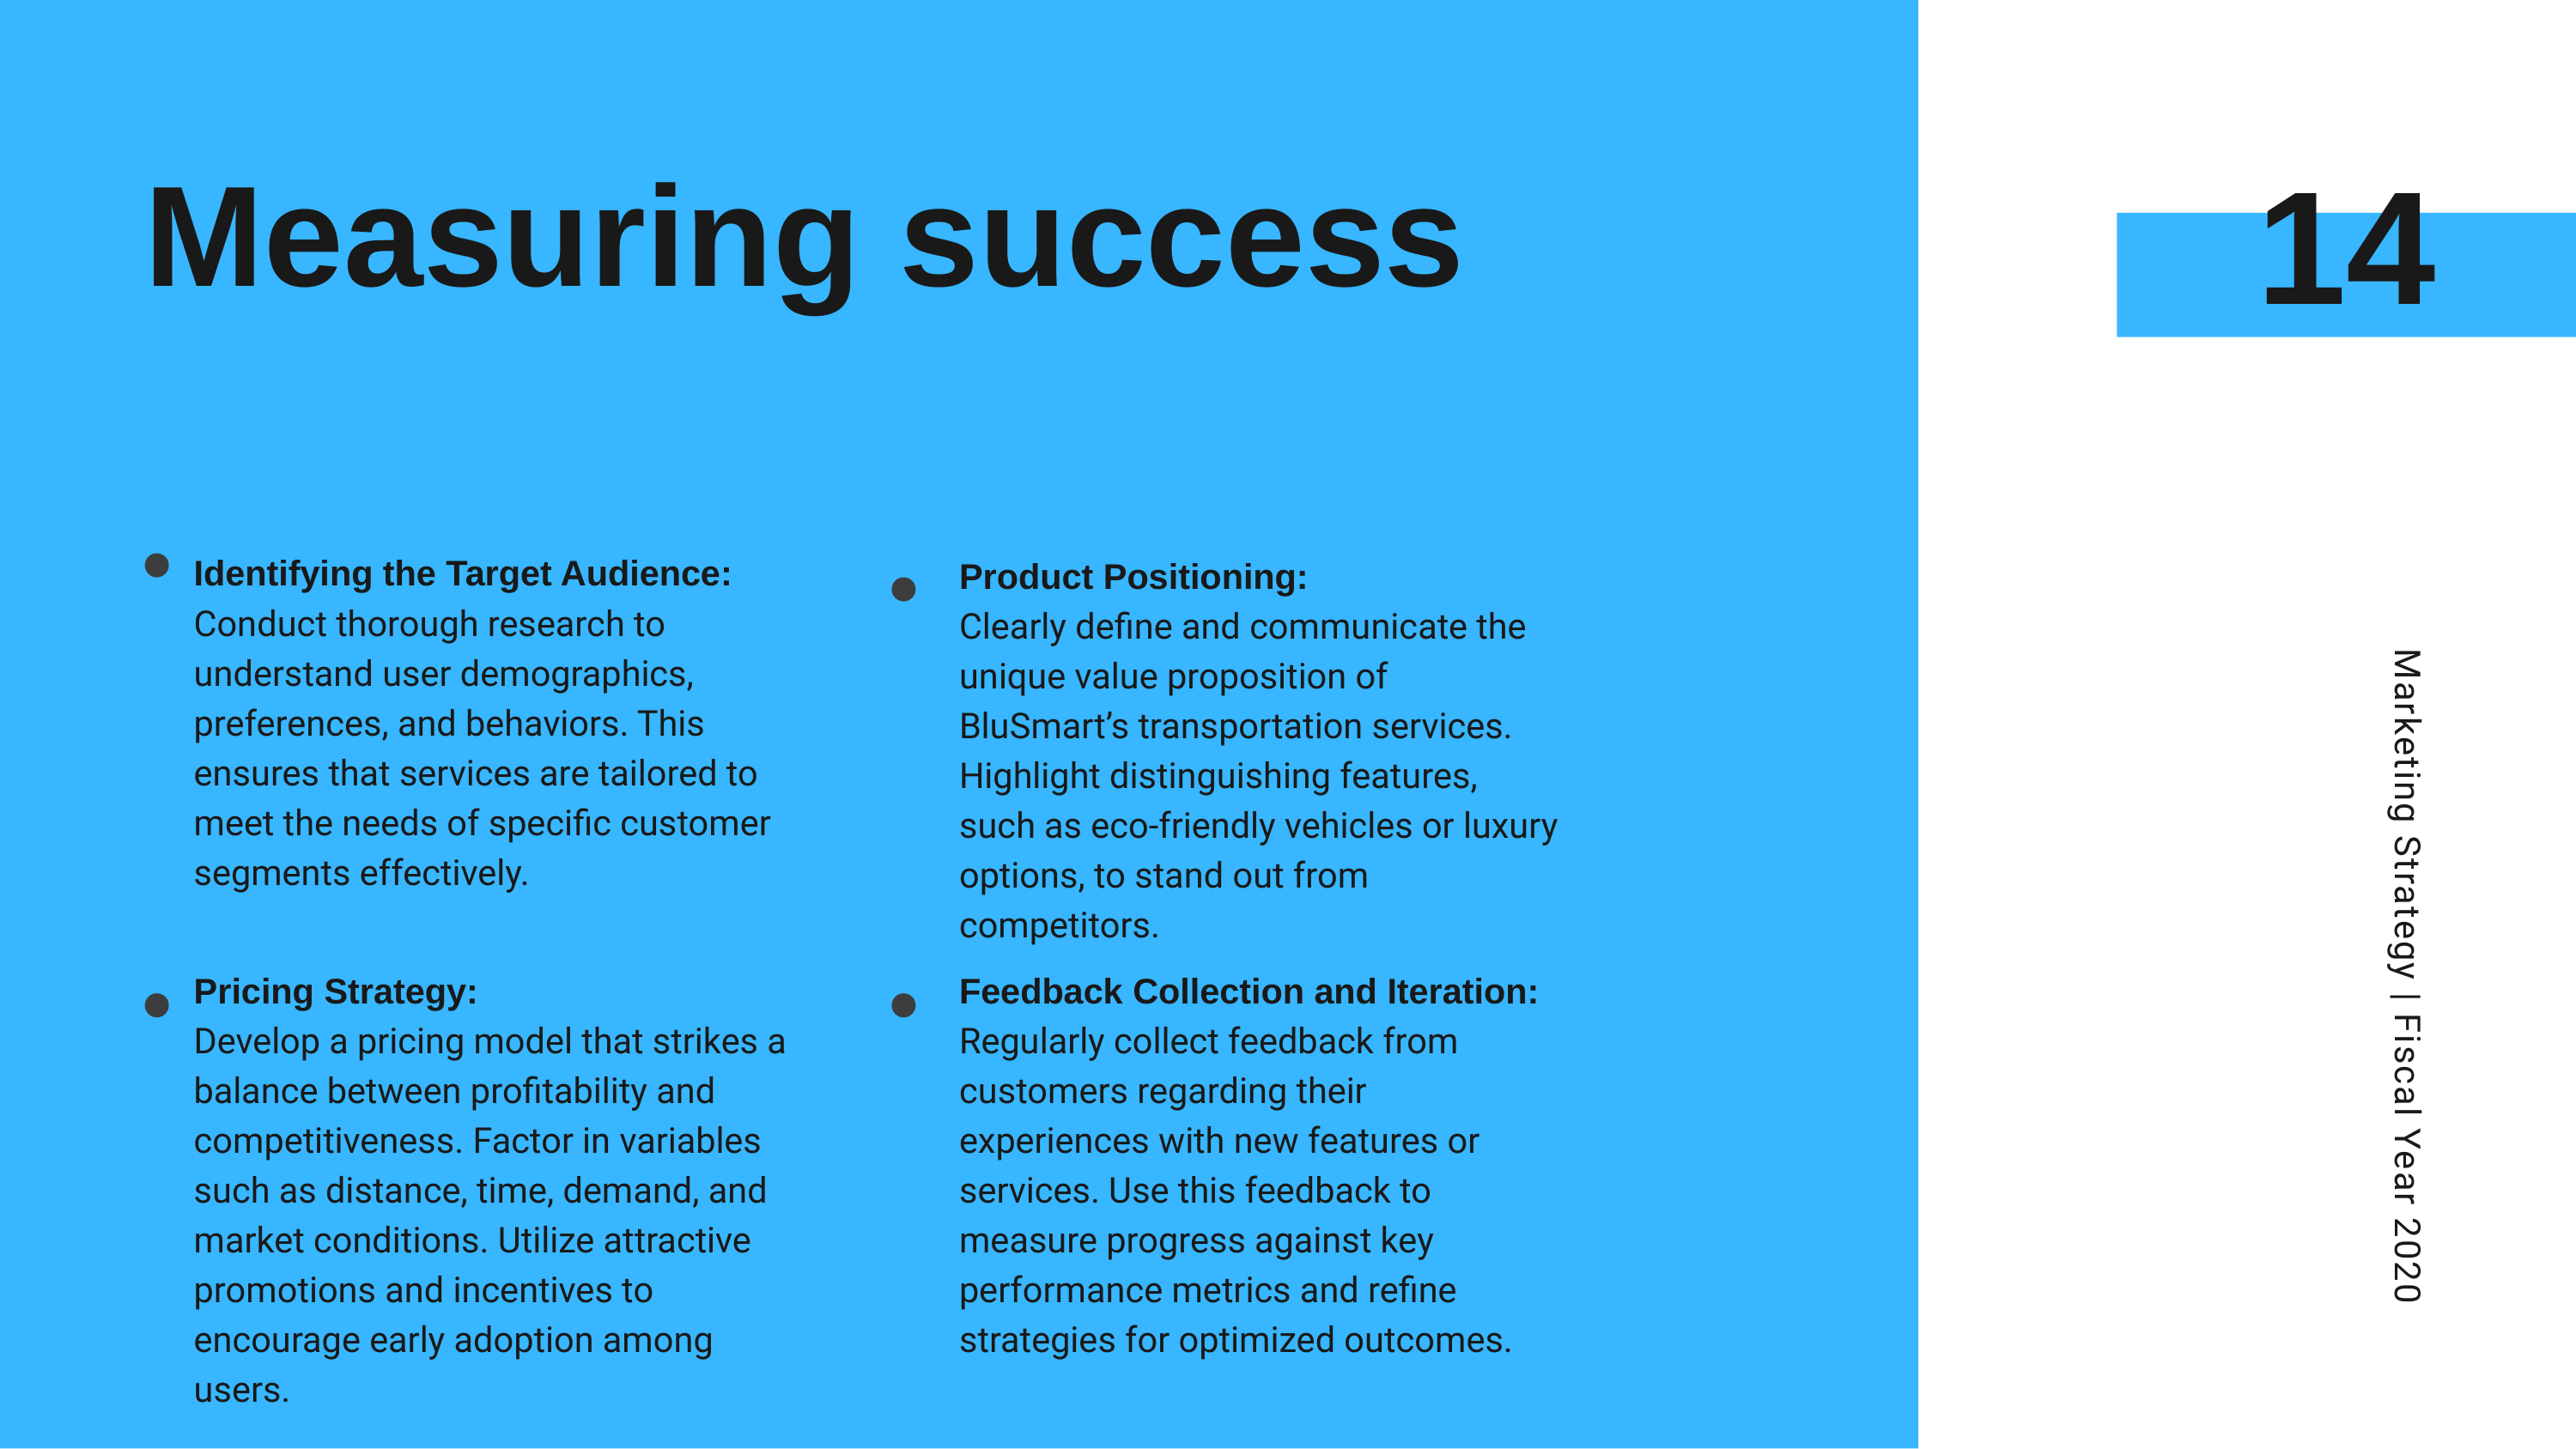

Measuring success
14

Identifying the Target Audience:
Conduct thorough research to understand user demographics, preferences, and behaviors. This ensures that services are tailored to meet the needs of specific customer segments effectively.
Product Positioning:
Clearly define and communicate the unique value proposition of BluSmart’s transportation services. Highlight distinguishing features, such as eco-friendly vehicles or luxury options, to stand out from competitors.

Marketing Strategy | Fiscal Year 2020
Pricing Strategy:
Develop a pricing model that strikes a balance between profitability and competitiveness. Factor in variables such as distance, time, demand, and market conditions. Utilize attractive promotions and incentives to encourage early adoption among users.
Feedback Collection and Iteration:
Regularly collect feedback from customers regarding their experiences with new features or services. Use this feedback to measure progress against key performance metrics and refine strategies for optimized outcomes.